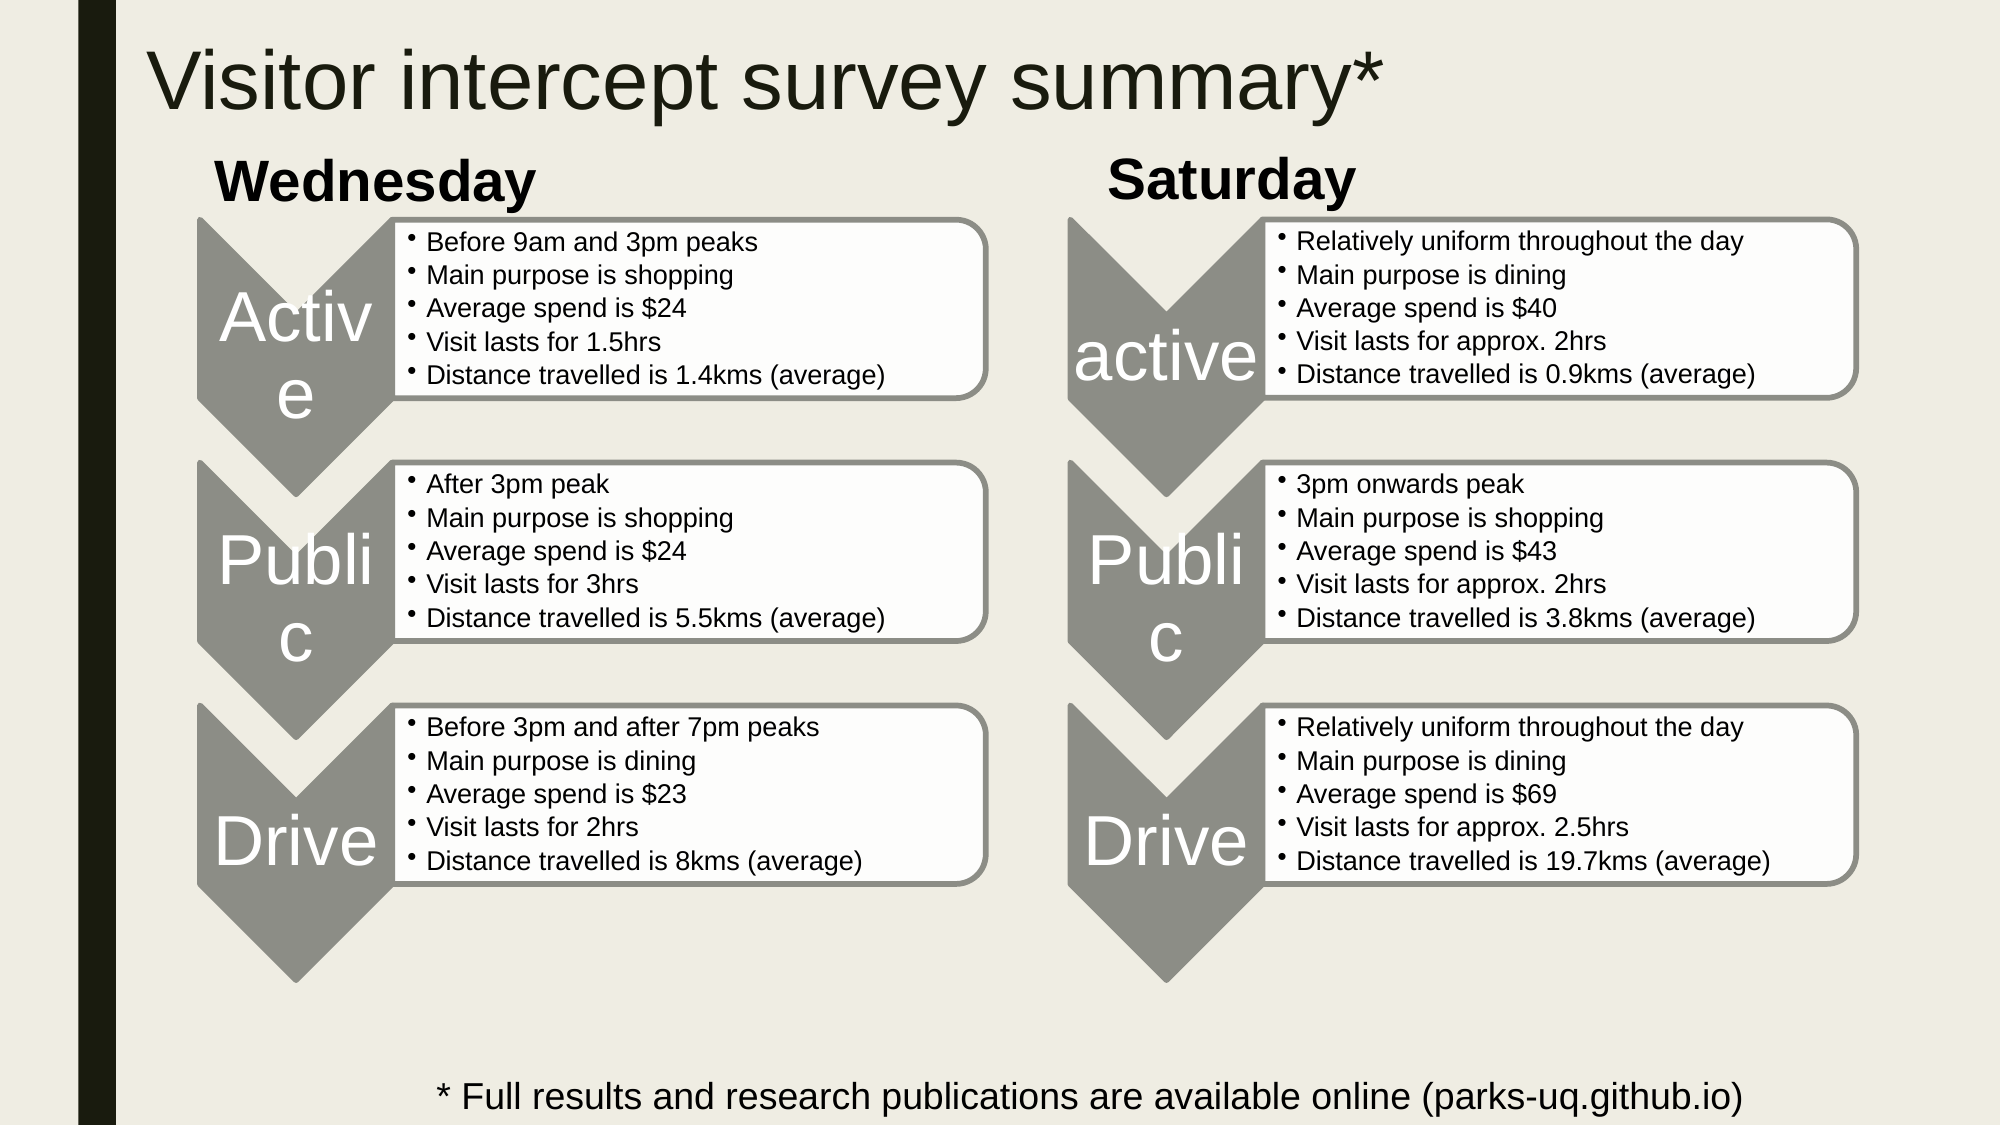

# Visitor intercept survey summary*
Saturday
Wednesday
active
Relatively uniform throughout the day
Main purpose is dining
Average spend is $40
Visit lasts for approx. 2hrs
Distance travelled is 0.9kms (average)
Public
3pm onwards peak
Main purpose is shopping
Average spend is $43
Visit lasts for approx. 2hrs
Distance travelled is 3.8kms (average)
Drive
Relatively uniform throughout the day
Main purpose is dining
Average spend is $69
Visit lasts for approx. 2.5hrs
Distance travelled is 19.7kms (average)
Active
Before 9am and 3pm peaks
Main purpose is shopping
Average spend is $24
Visit lasts for 1.5hrs
Distance travelled is 1.4kms (average)
Public
After 3pm peak
Main purpose is shopping
Average spend is $24
Visit lasts for 3hrs
Distance travelled is 5.5kms (average)
Drive
Before 3pm and after 7pm peaks
Main purpose is dining
Average spend is $23
Visit lasts for 2hrs
Distance travelled is 8kms (average)
* Full results and research publications are available online (parks-uq.github.io)